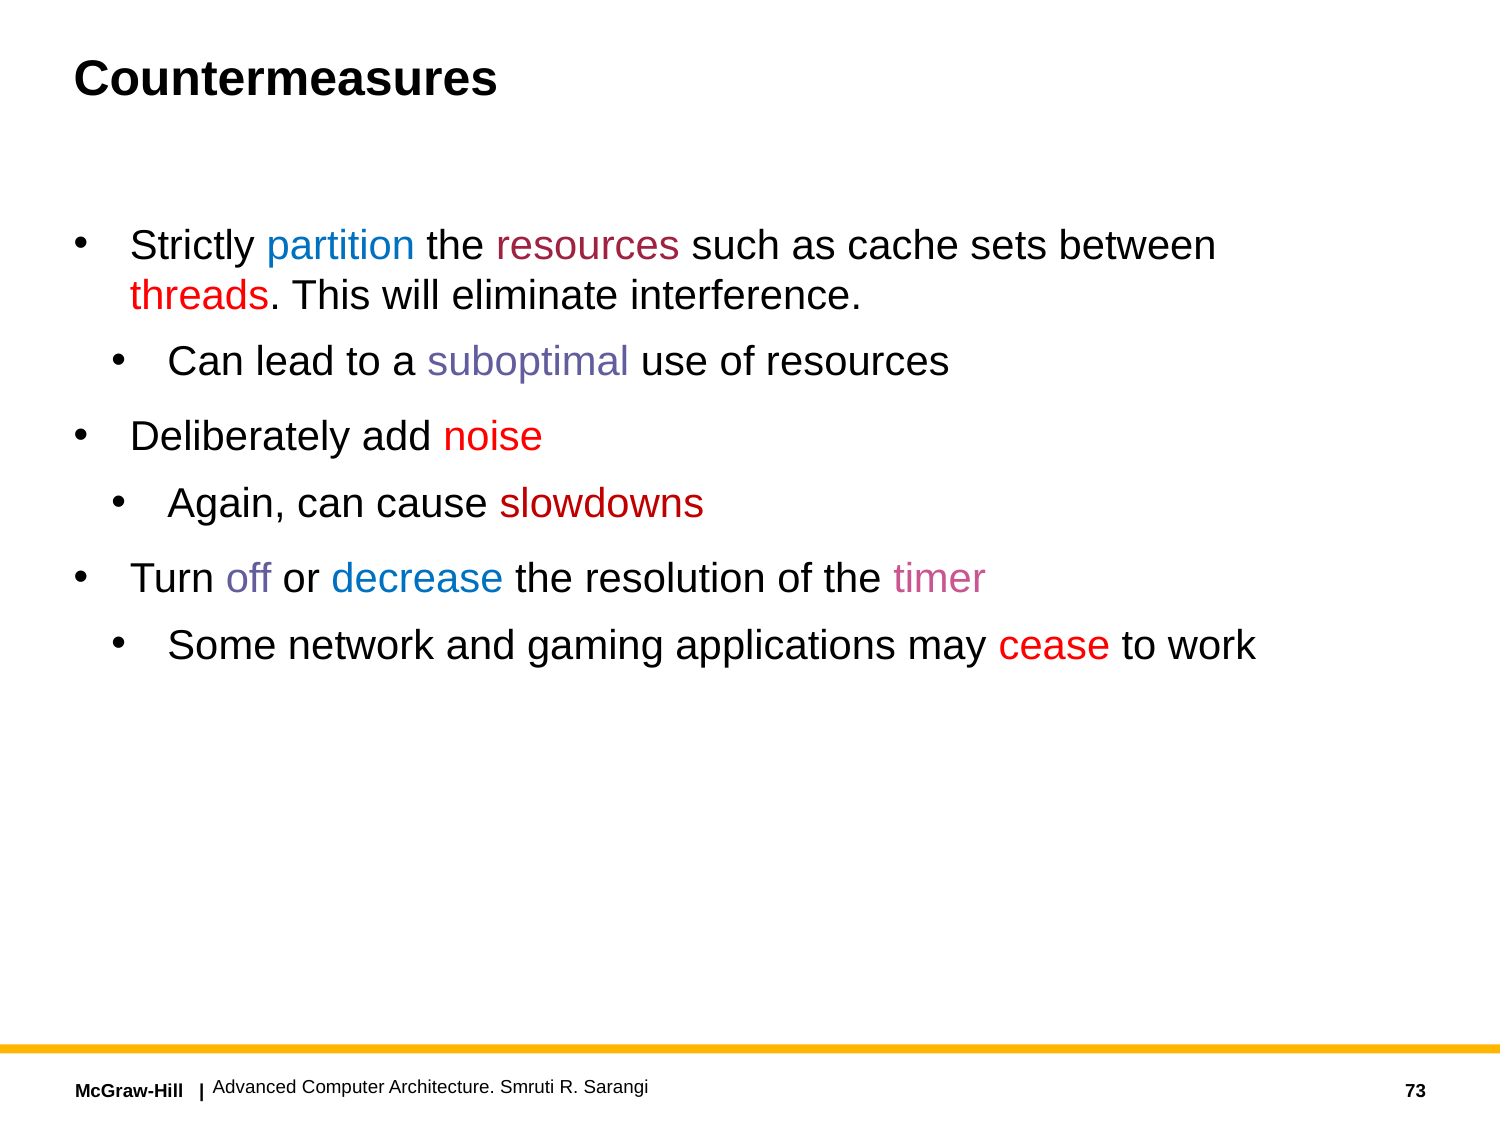

# Countermeasures
Strictly partition the resources such as cache sets between threads. This will eliminate interference.
Can lead to a suboptimal use of resources
Deliberately add noise
Again, can cause slowdowns
Turn off or decrease the resolution of the timer
Some network and gaming applications may cease to work
Advanced Computer Architecture. Smruti R. Sarangi
73